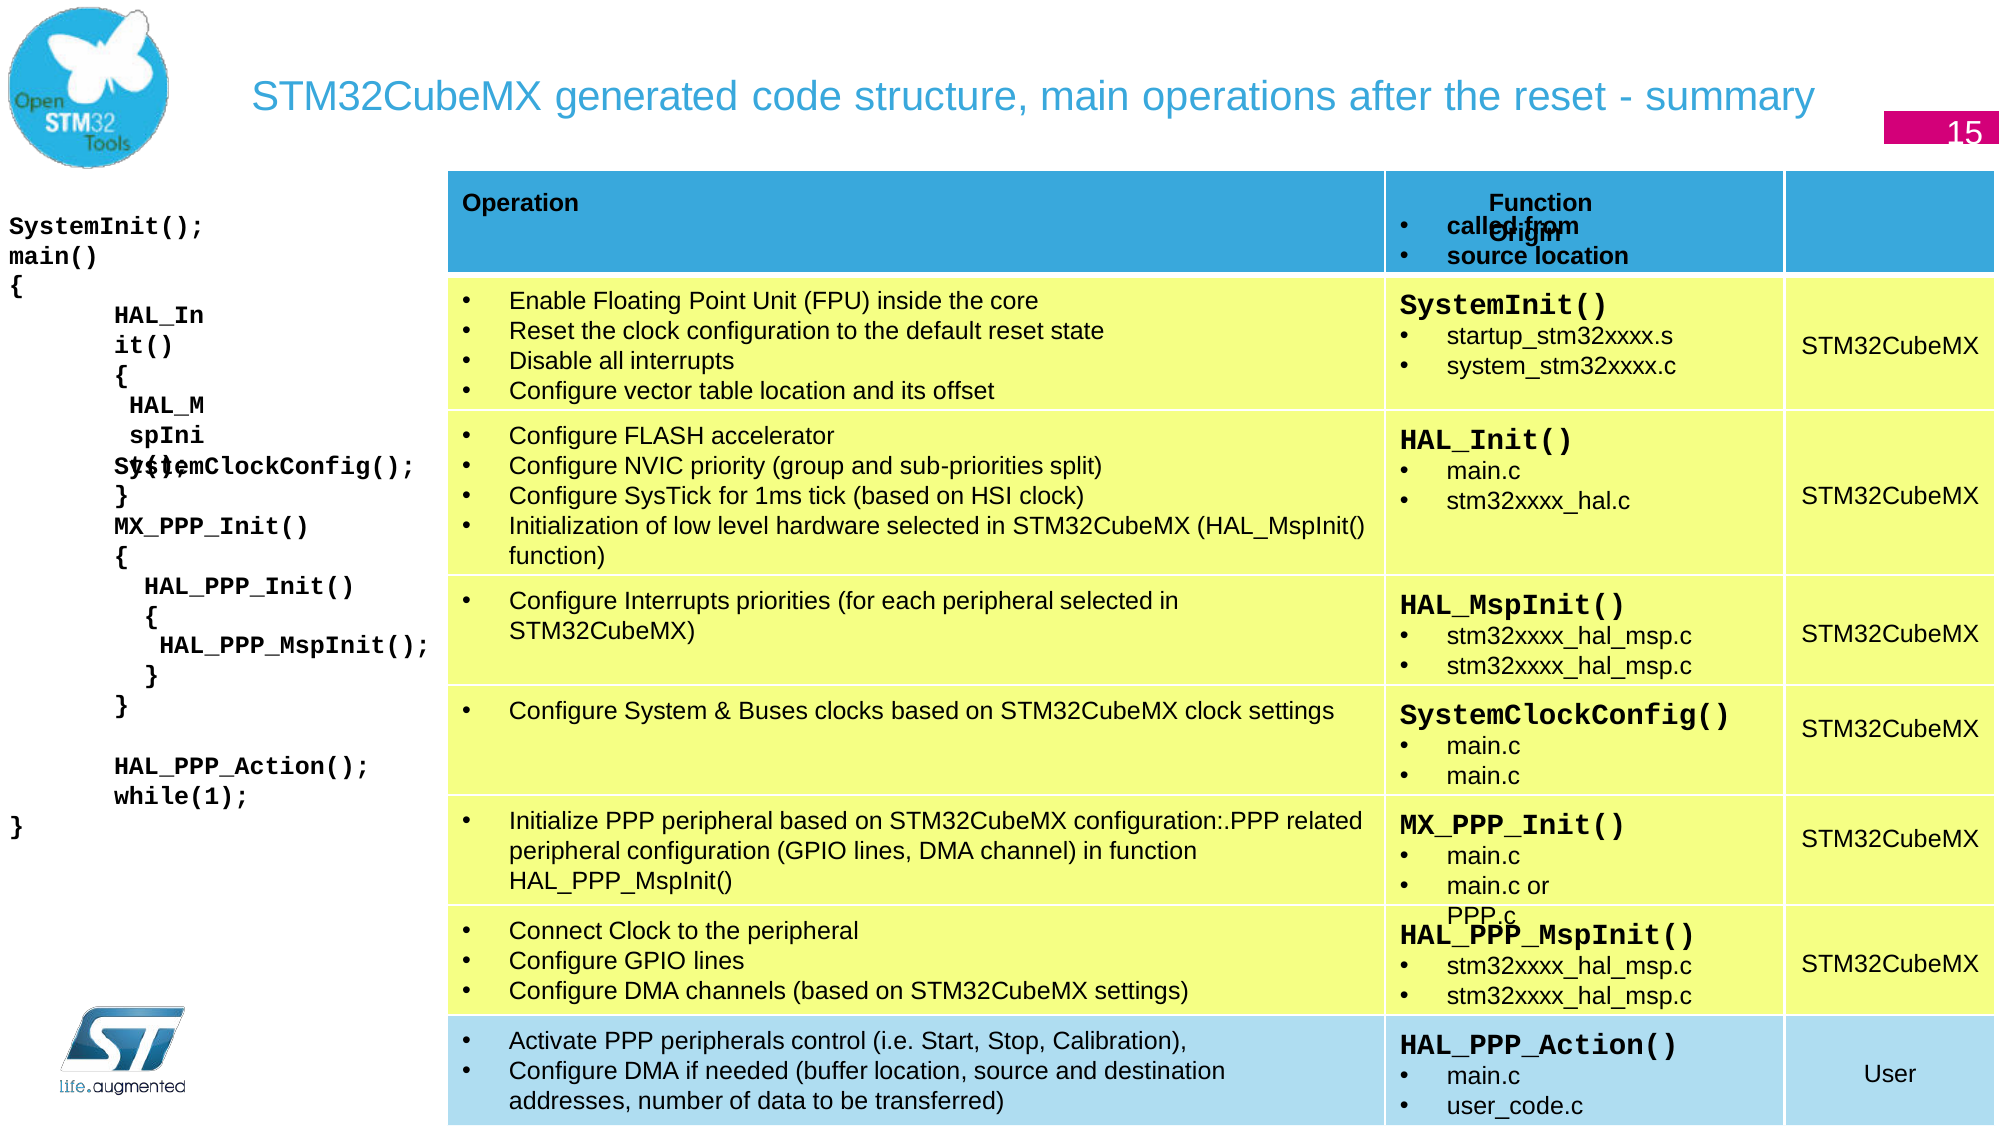

# STM32CubeMX generated code structure, main operations after the reset - summary

Operation	Function	Origin
15

SystemInit(); main()
{
HAL_Init()
{
HAL_MspInit();
}
called from
source location

Enable Floating Point Unit (FPU) inside the core
Reset the clock configuration to the default reset state
Disable all interrupts
Configure vector table location and its offset
SystemInit()
startup_stm32xxxx.s
system_stm32xxxx.c
STM32CubeMX

Configure FLASH accelerator
Configure NVIC priority (group and sub-priorities split)
Configure SysTick for 1ms tick (based on HSI clock)
Initialization of low level hardware selected in STM32CubeMX (HAL_MspInit() function)
HAL_Init()
SystemClockConfig();
main.c
stm32xxxx_hal.c
STM32CubeMX
MX_PPP_Init()
{
HAL_PPP_Init()
{
HAL_PPP_MspInit();
}
}

Configure Interrupts priorities (for each peripheral selected in STM32CubeMX)
HAL_MspInit()
STM32CubeMX
stm32xxxx_hal_msp.c
stm32xxxx_hal_msp.c

Configure System & Buses clocks based on STM32CubeMX clock settings
SystemClockConfig()
STM32CubeMX
main.c
main.c
HAL_PPP_Action(); while(1);

Initialize PPP peripheral based on STM32CubeMX configuration:.PPP related peripheral configuration (GPIO lines, DMA channel) in function HAL_PPP_MspInit()
MX_PPP_Init()
}
STM32CubeMX
main.c
main.c or PPP.c

Connect Clock to the peripheral
Configure GPIO lines
Configure DMA channels (based on STM32CubeMX settings)
HAL_PPP_MspInit()
STM32CubeMX
stm32xxxx_hal_msp.c
stm32xxxx_hal_msp.c

Activate PPP peripherals control (i.e. Start, Stop, Calibration),
Configure DMA if needed (buffer location, source and destination addresses, number of data to be transferred)
HAL_PPP_Action()
User
main.c
user_code.c